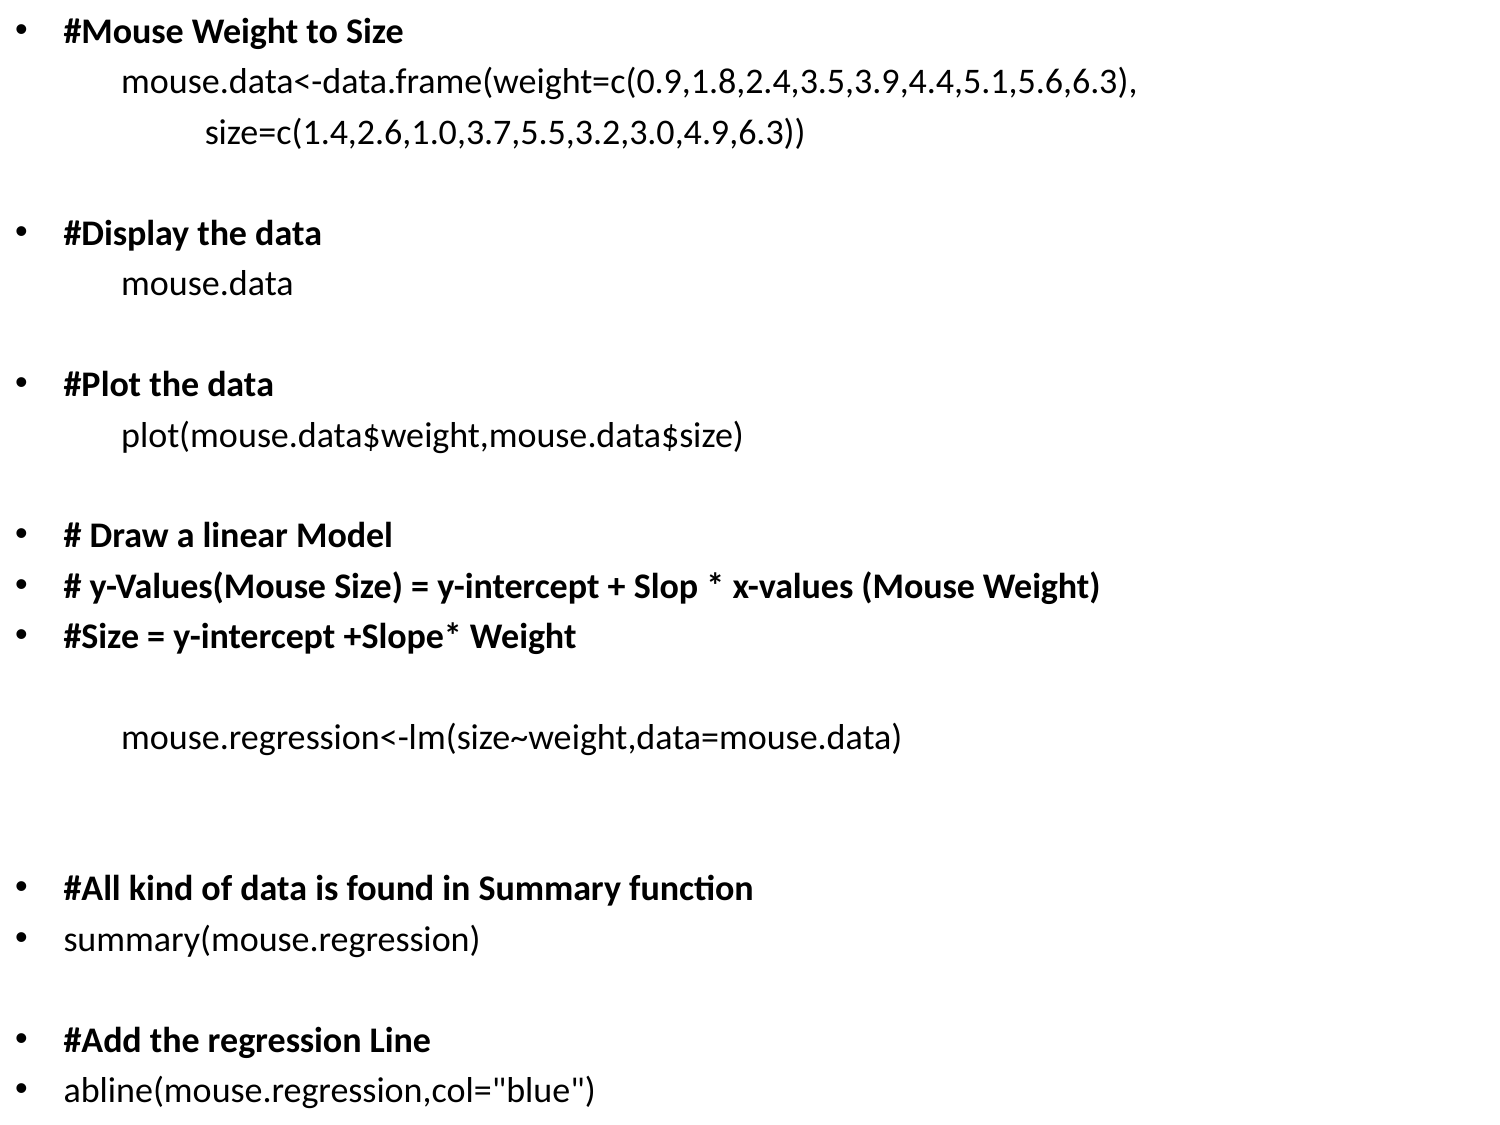

#Mouse Weight to Size
 		       mouse.data<-data.frame(weight=c(0.9,1.8,2.4,3.5,3.9,4.4,5.1,5.6,6.3),
                       size=c(1.4,2.6,1.0,3.7,5.5,3.2,3.0,4.9,6.3))

#Display the data
		       mouse.data

#Plot the data
		       plot(mouse.data$weight,mouse.data$size)

# Draw a linear Model
# y-Values(Mouse Size) = y-intercept + Slop * x-values (Mouse Weight)
#Size = y-intercept +Slope* Weight

		       mouse.regression<-lm(size~weight,data=mouse.data)

#All kind of data is found in Summary function
summary(mouse.regression)

#Add the regression Line
abline(mouse.regression,col="blue")